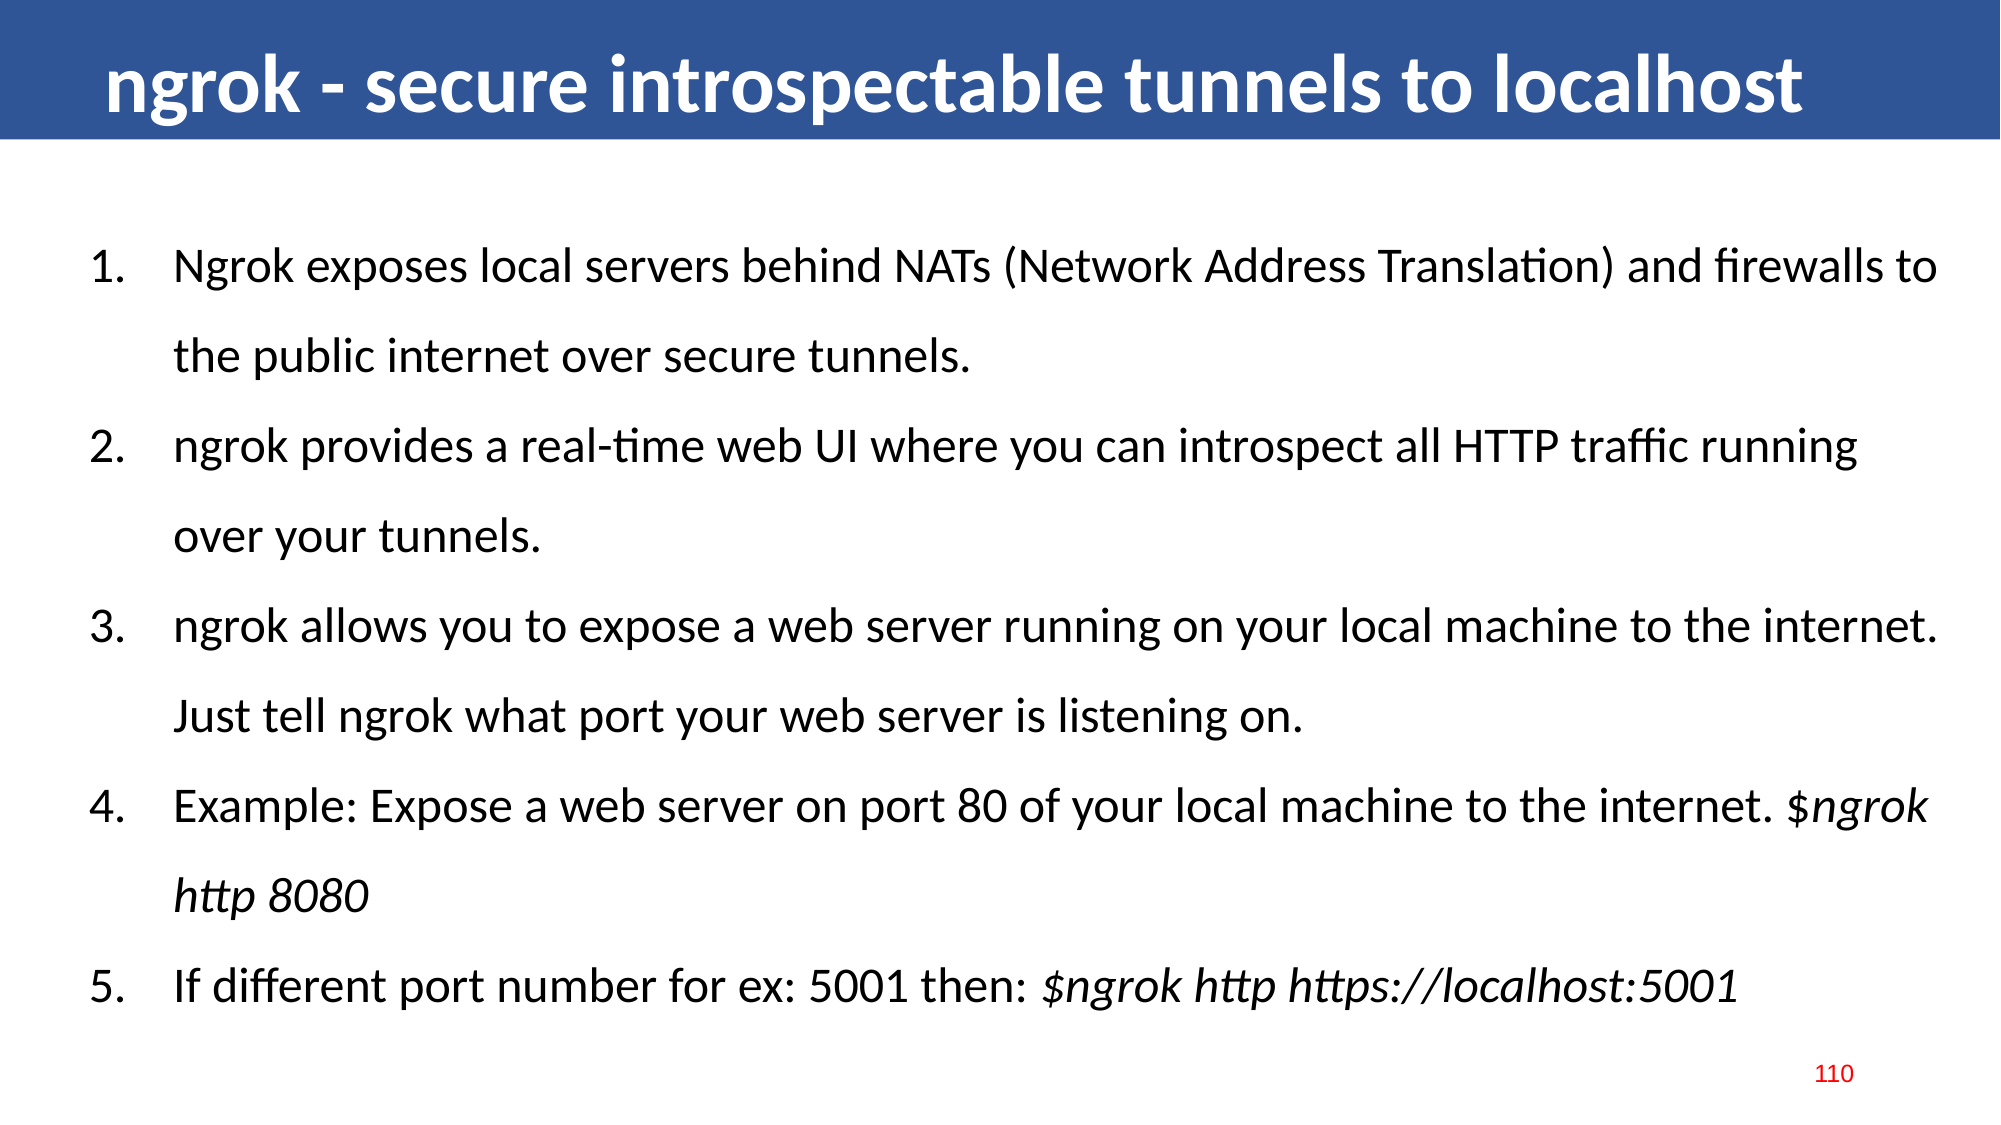

ngrok - secure introspectable tunnels to localhost
Ngrok exposes local servers behind NATs (Network Address Translation) and firewalls to the public internet over secure tunnels.
ngrok provides a real-time web UI where you can introspect all HTTP traffic running over your tunnels.
ngrok allows you to expose a web server running on your local machine to the internet. Just tell ngrok what port your web server is listening on.
Example: Expose a web server on port 80 of your local machine to the internet. $ngrok http 8080
If different port number for ex: 5001 then: $ngrok http https://localhost:5001

110